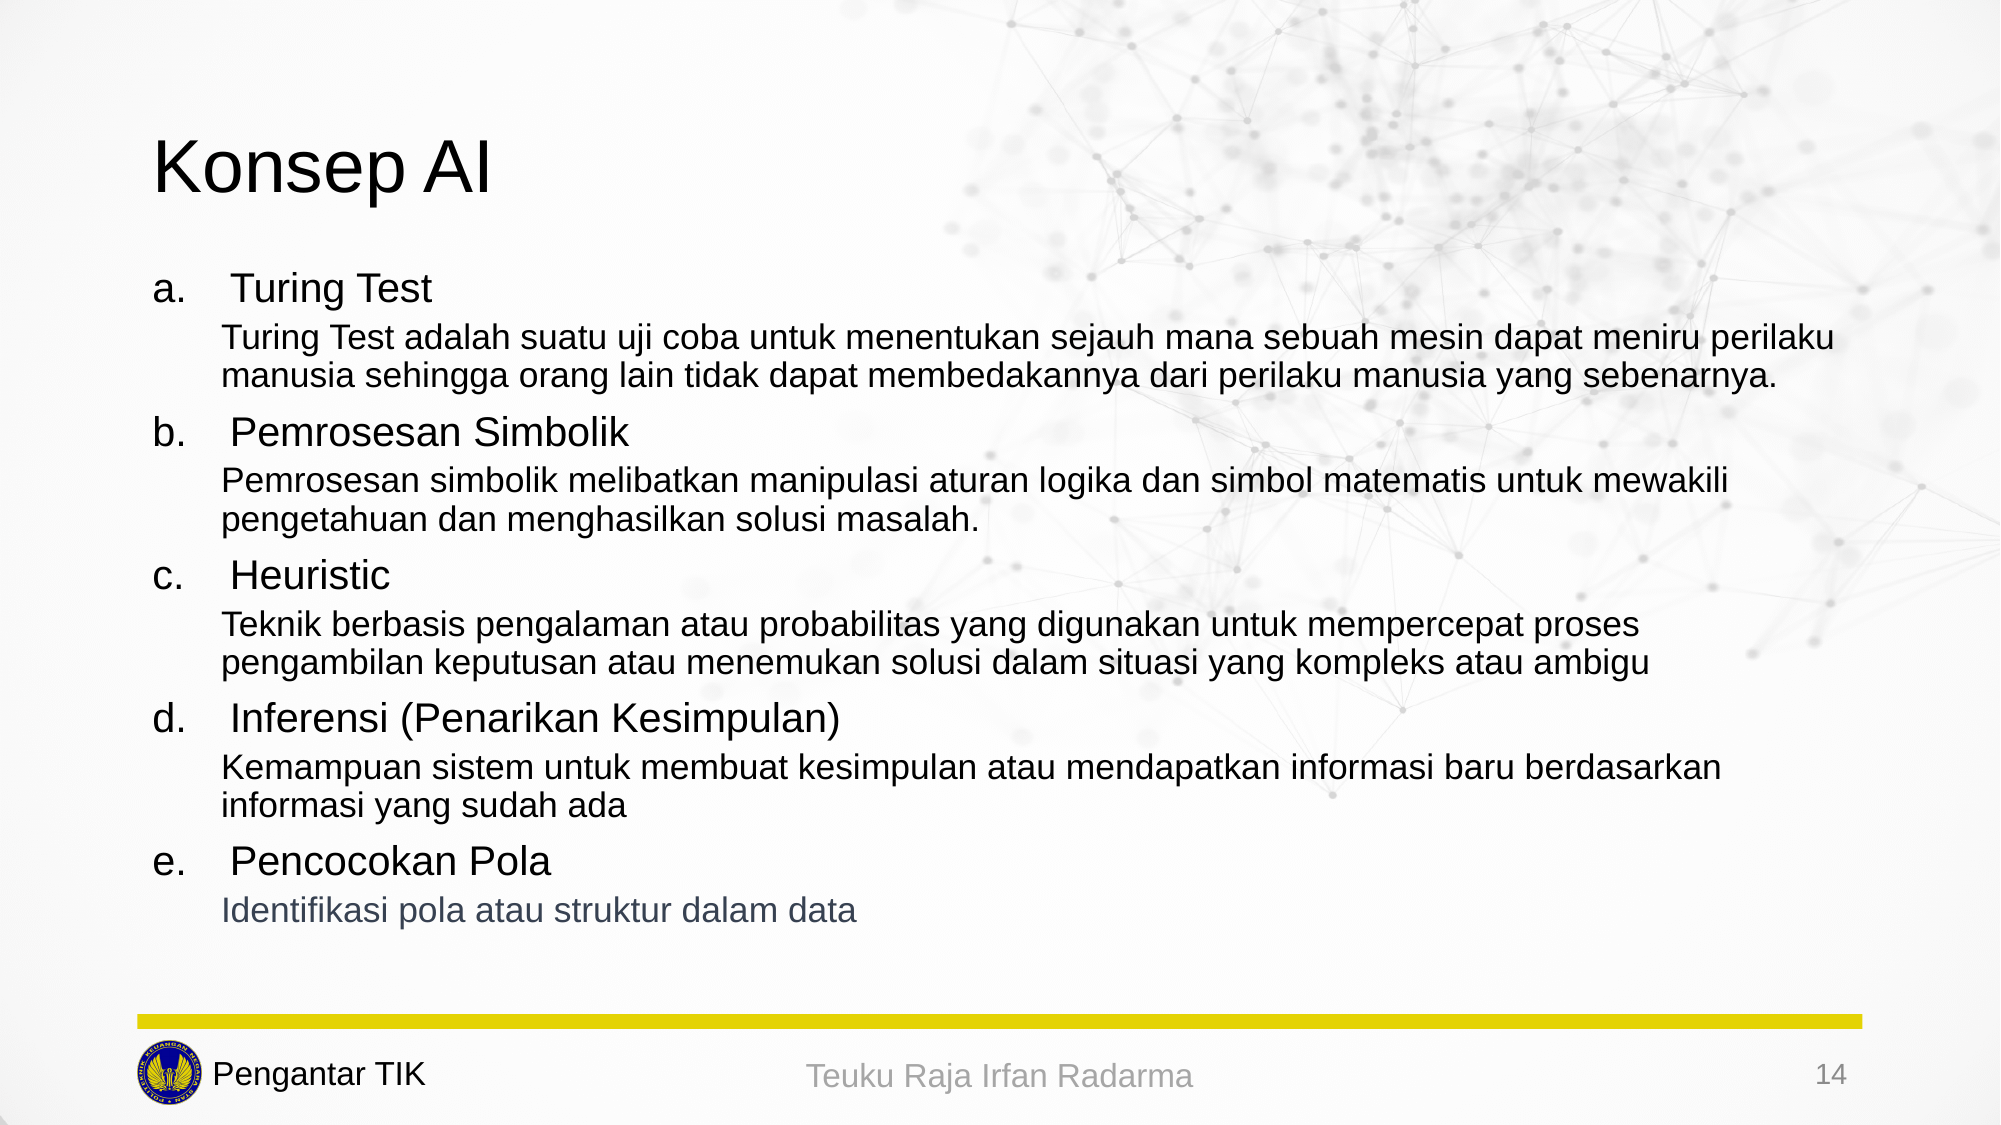

# Konsep AI
Turing Test
Turing Test adalah suatu uji coba untuk menentukan sejauh mana sebuah mesin dapat meniru perilaku manusia sehingga orang lain tidak dapat membedakannya dari perilaku manusia yang sebenarnya.
Pemrosesan Simbolik
Pemrosesan simbolik melibatkan manipulasi aturan logika dan simbol matematis untuk mewakili pengetahuan dan menghasilkan solusi masalah.
Heuristic
Teknik berbasis pengalaman atau probabilitas yang digunakan untuk mempercepat proses pengambilan keputusan atau menemukan solusi dalam situasi yang kompleks atau ambigu
Inferensi (Penarikan Kesimpulan)
Kemampuan sistem untuk membuat kesimpulan atau mendapatkan informasi baru berdasarkan informasi yang sudah ada
Pencocokan Pola
Identifikasi pola atau struktur dalam data
14